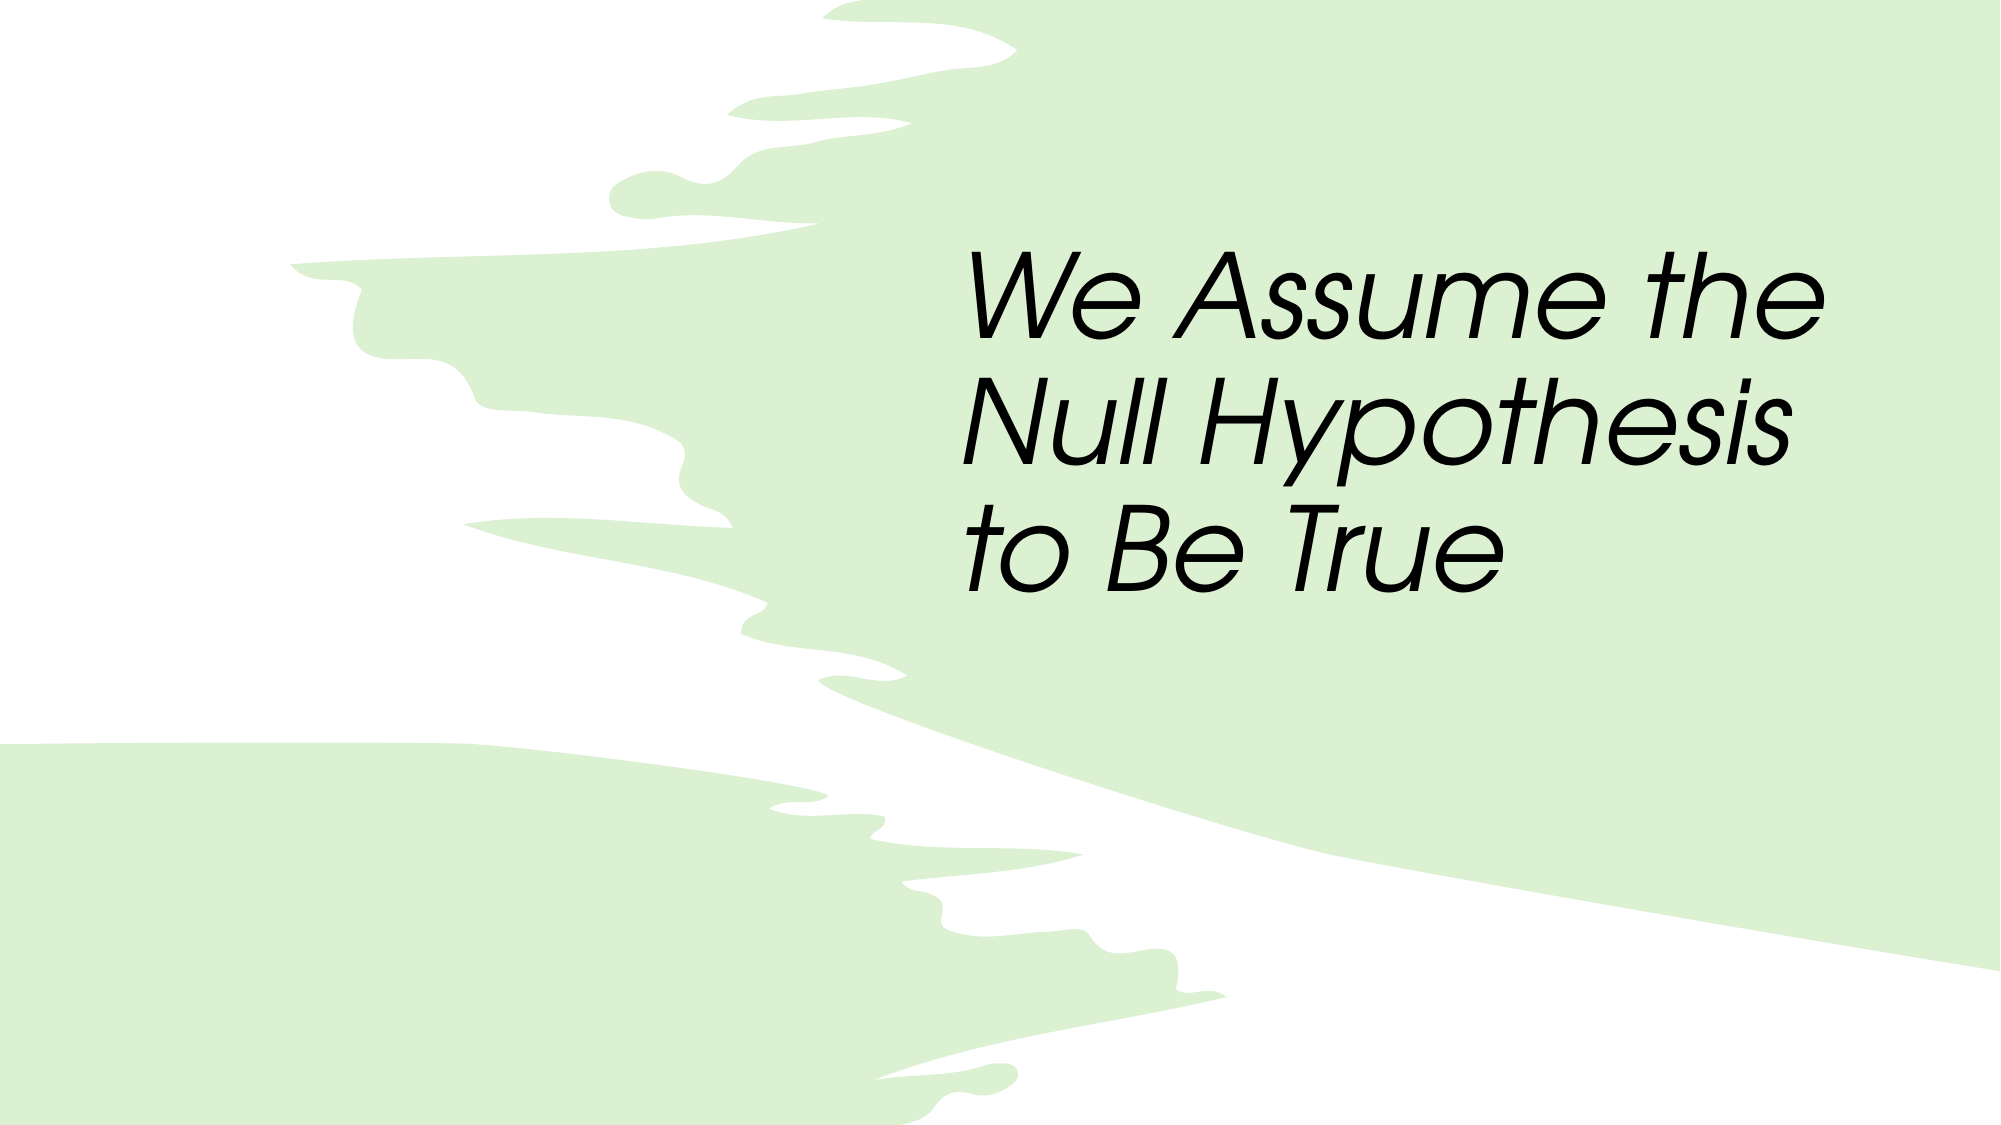

# We Assume the Null Hypothesis to Be True